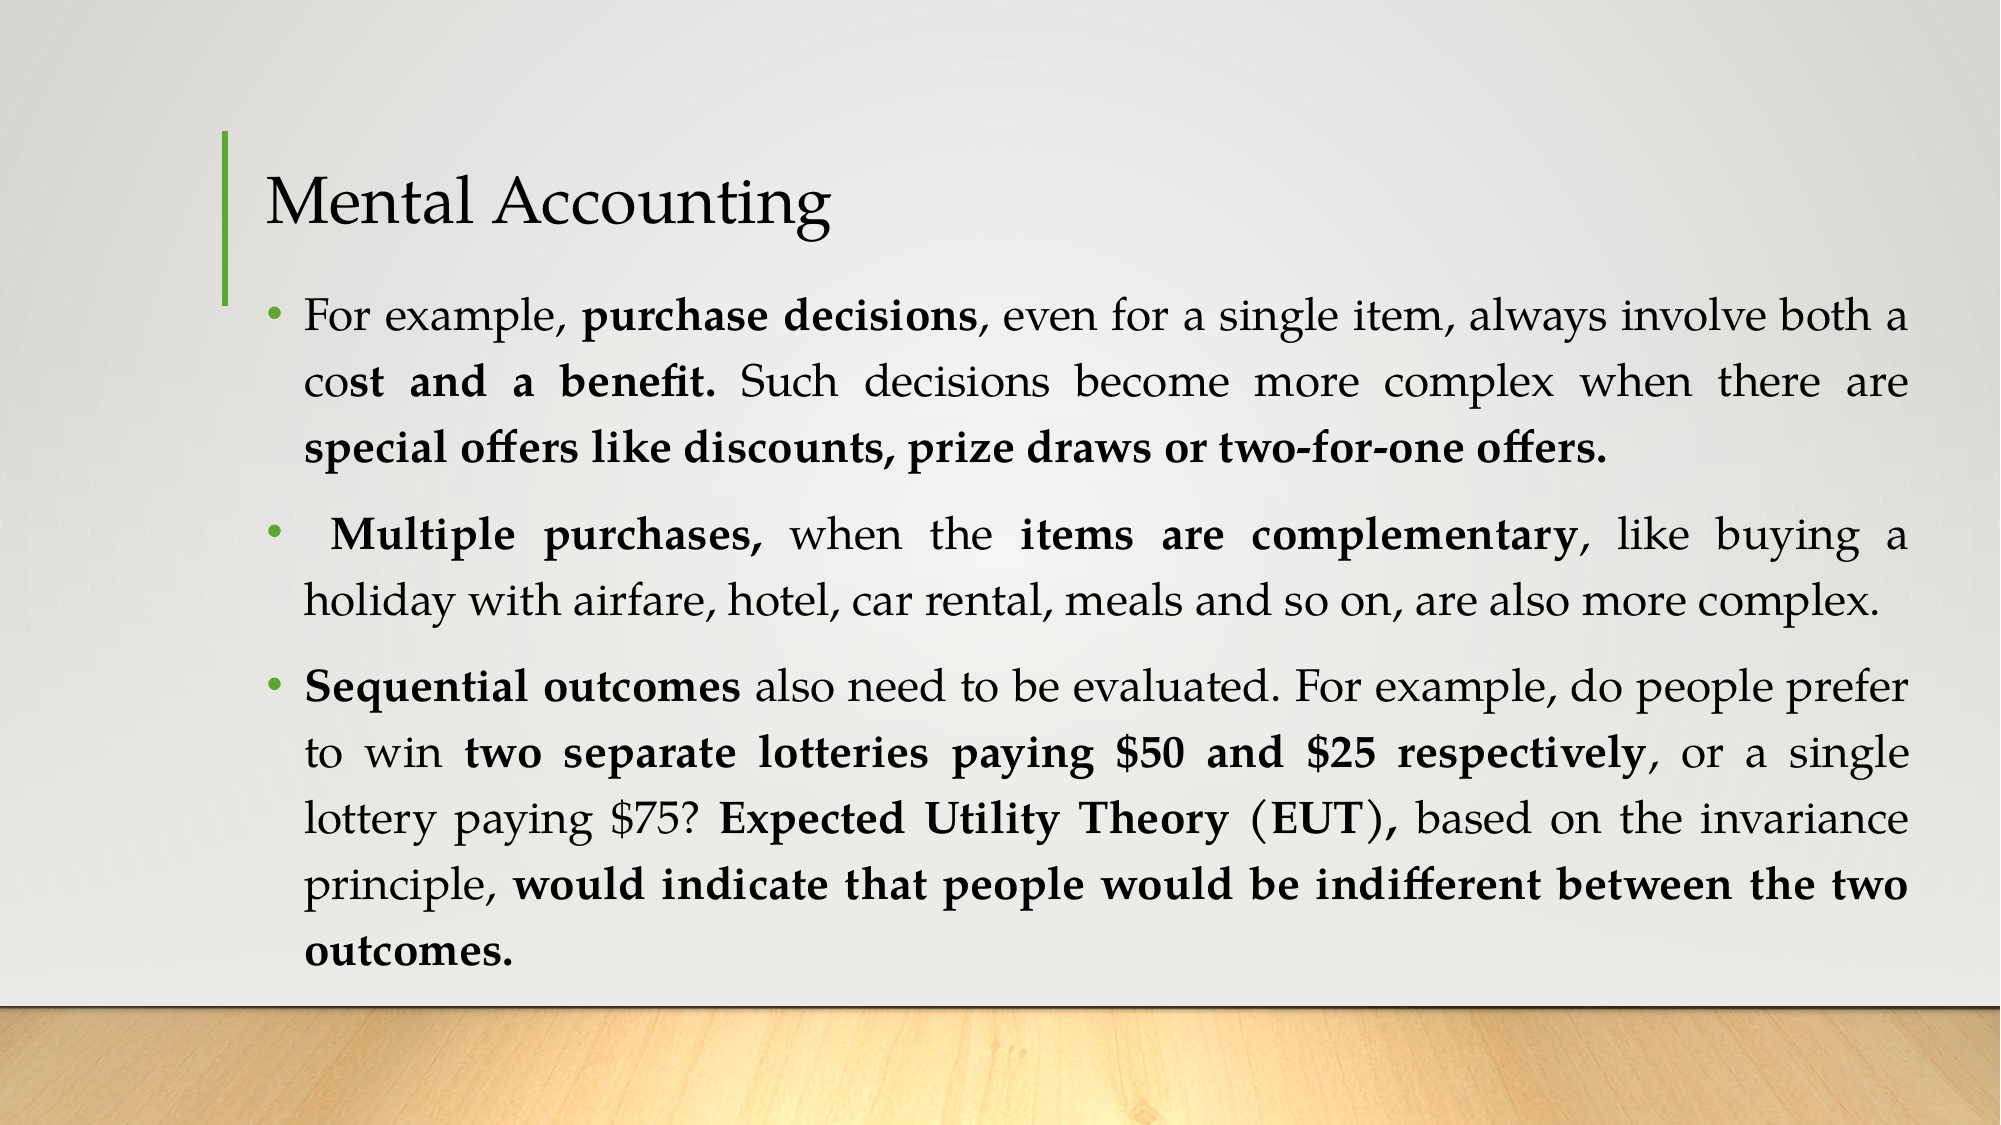

# Mental Accounting
For example, purchase decisions, even for a single item, always involve both a cost and a benefit. Such decisions become more complex when there are special offers like discounts, prize draws or two-for-one offers.
 Multiple purchases, when the items are complementary, like buying a holiday with airfare, hotel, car rental, meals and so on, are also more complex.
Sequential outcomes also need to be evaluated. For example, do people prefer to win two separate lotteries paying $50 and $25 respectively, or a single lottery paying $75? Expected Utility Theory (EUT), based on the invariance principle, would indicate that people would be indifferent between the two outcomes.